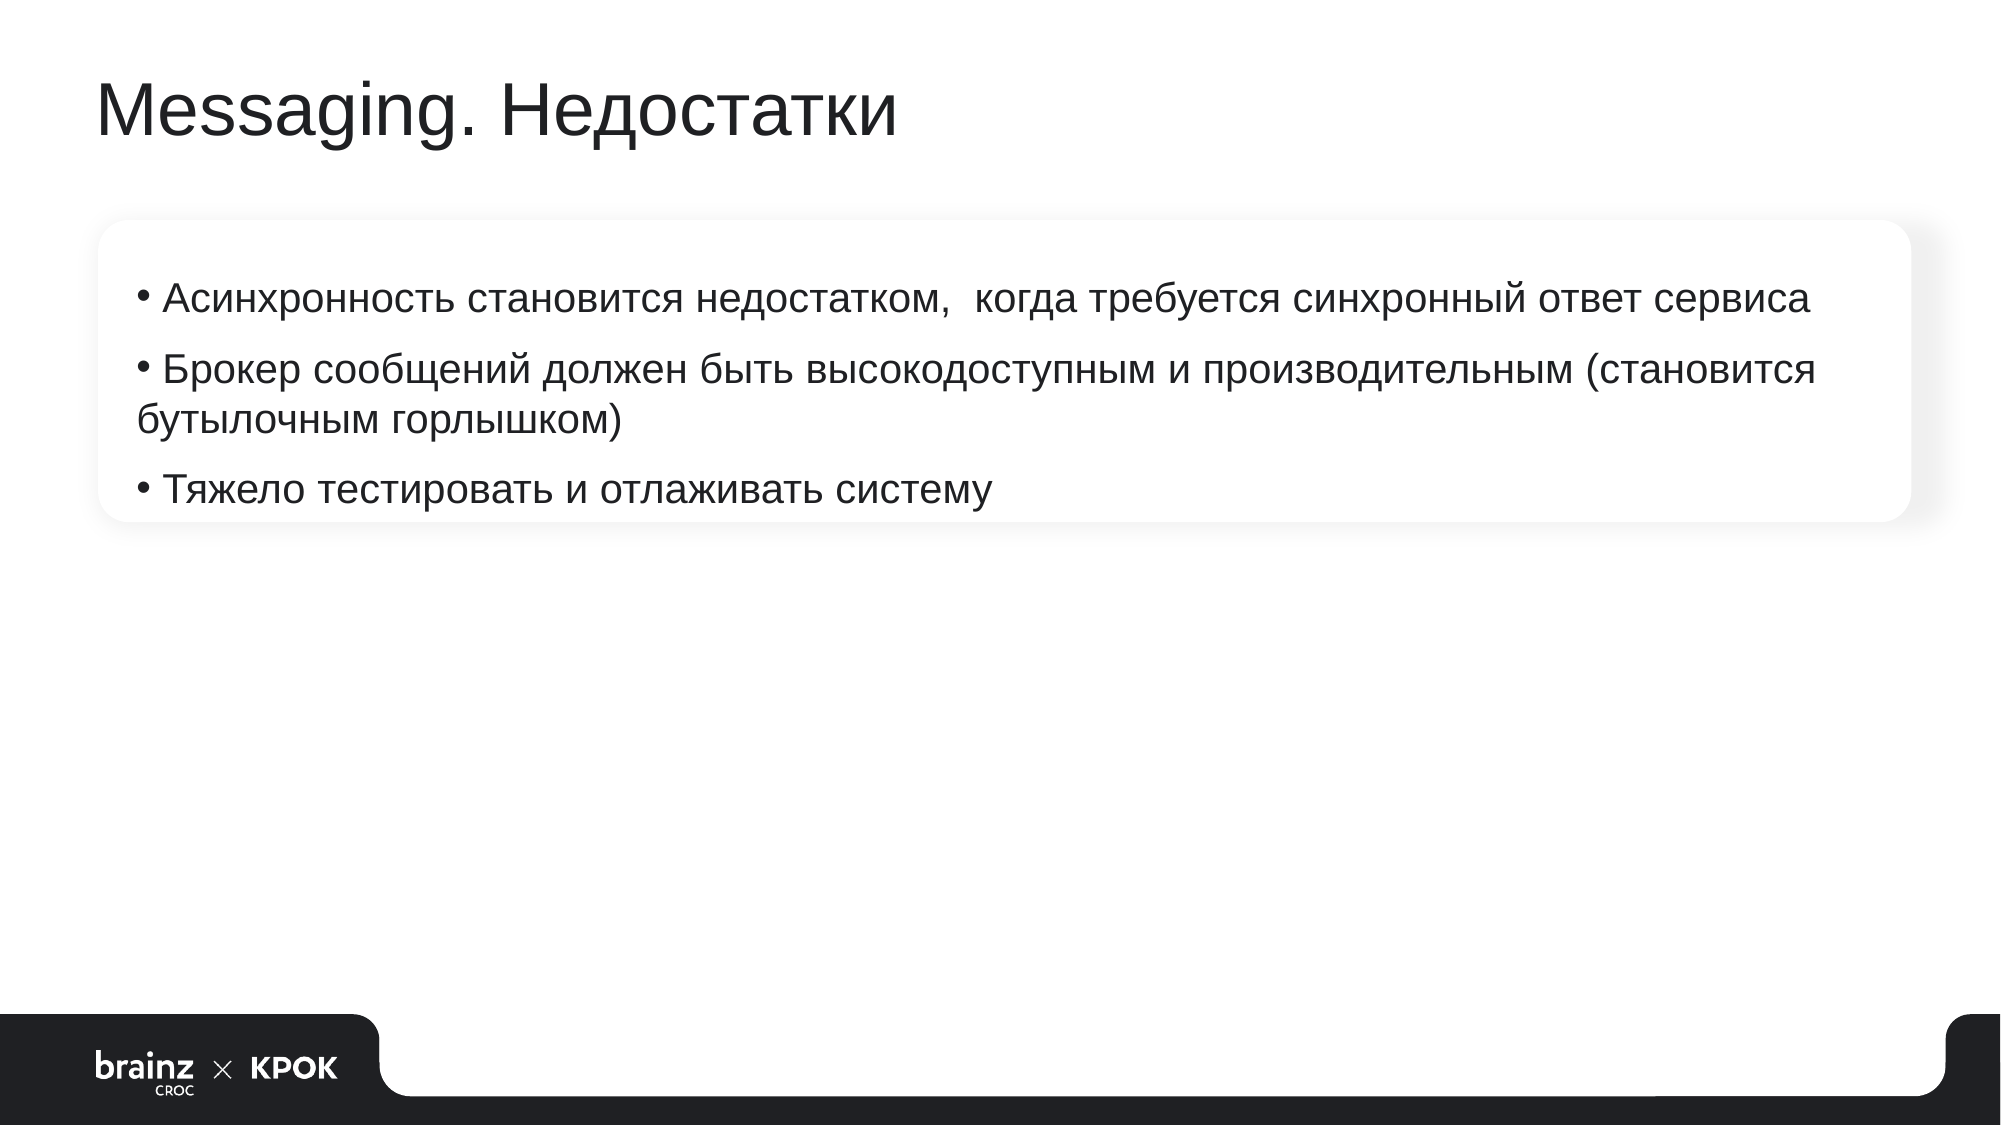

# Messaging. Недостатки

 Асинхронность становится недостатком,  когда требуется синхронный ответ сервиса
 Брокер сообщений должен быть высокодоступным и производительным (становится бутылочным горлышком)
 Тяжело тестировать и отлаживать систему